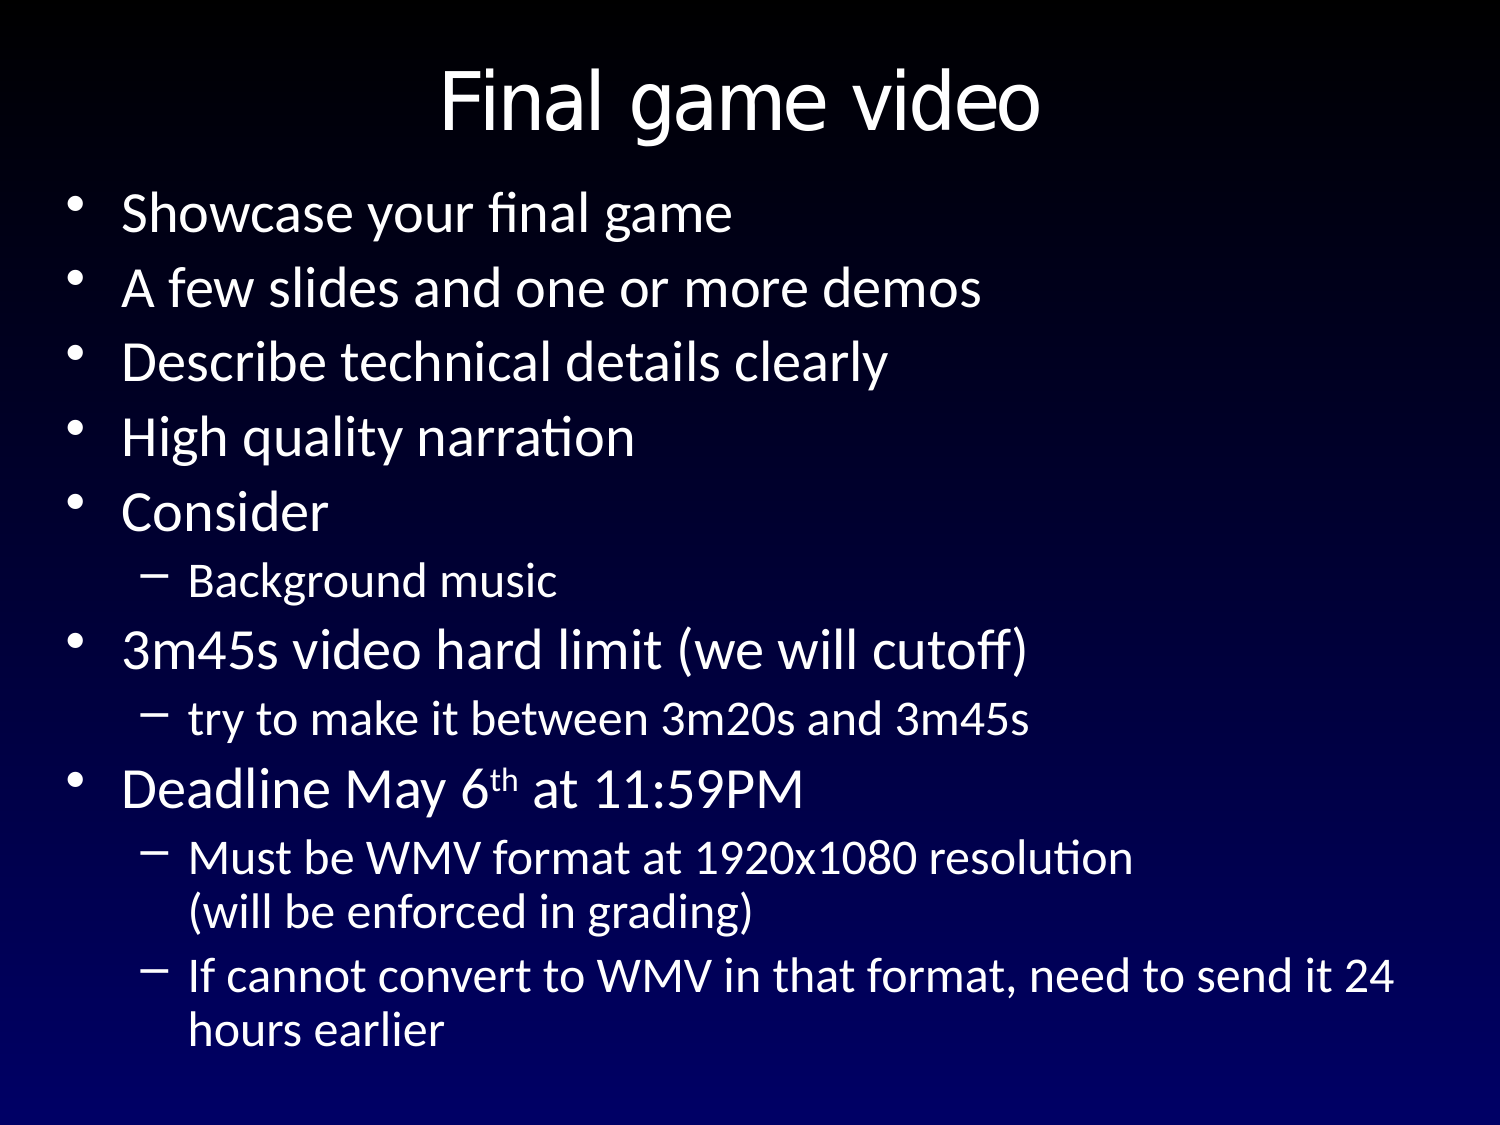

Final game video
Showcase your final game
A few slides and one or more demos
Describe technical details clearly
High quality narration
Consider
Background music
3m45s video hard limit (we will cutoff)
try to make it between 3m20s and 3m45s
Deadline May 6th at 11:59PM
Must be WMV format at 1920x1080 resolution
(will be enforced in grading)
If cannot convert to WMV in that format, need to send it 24 hours earlier